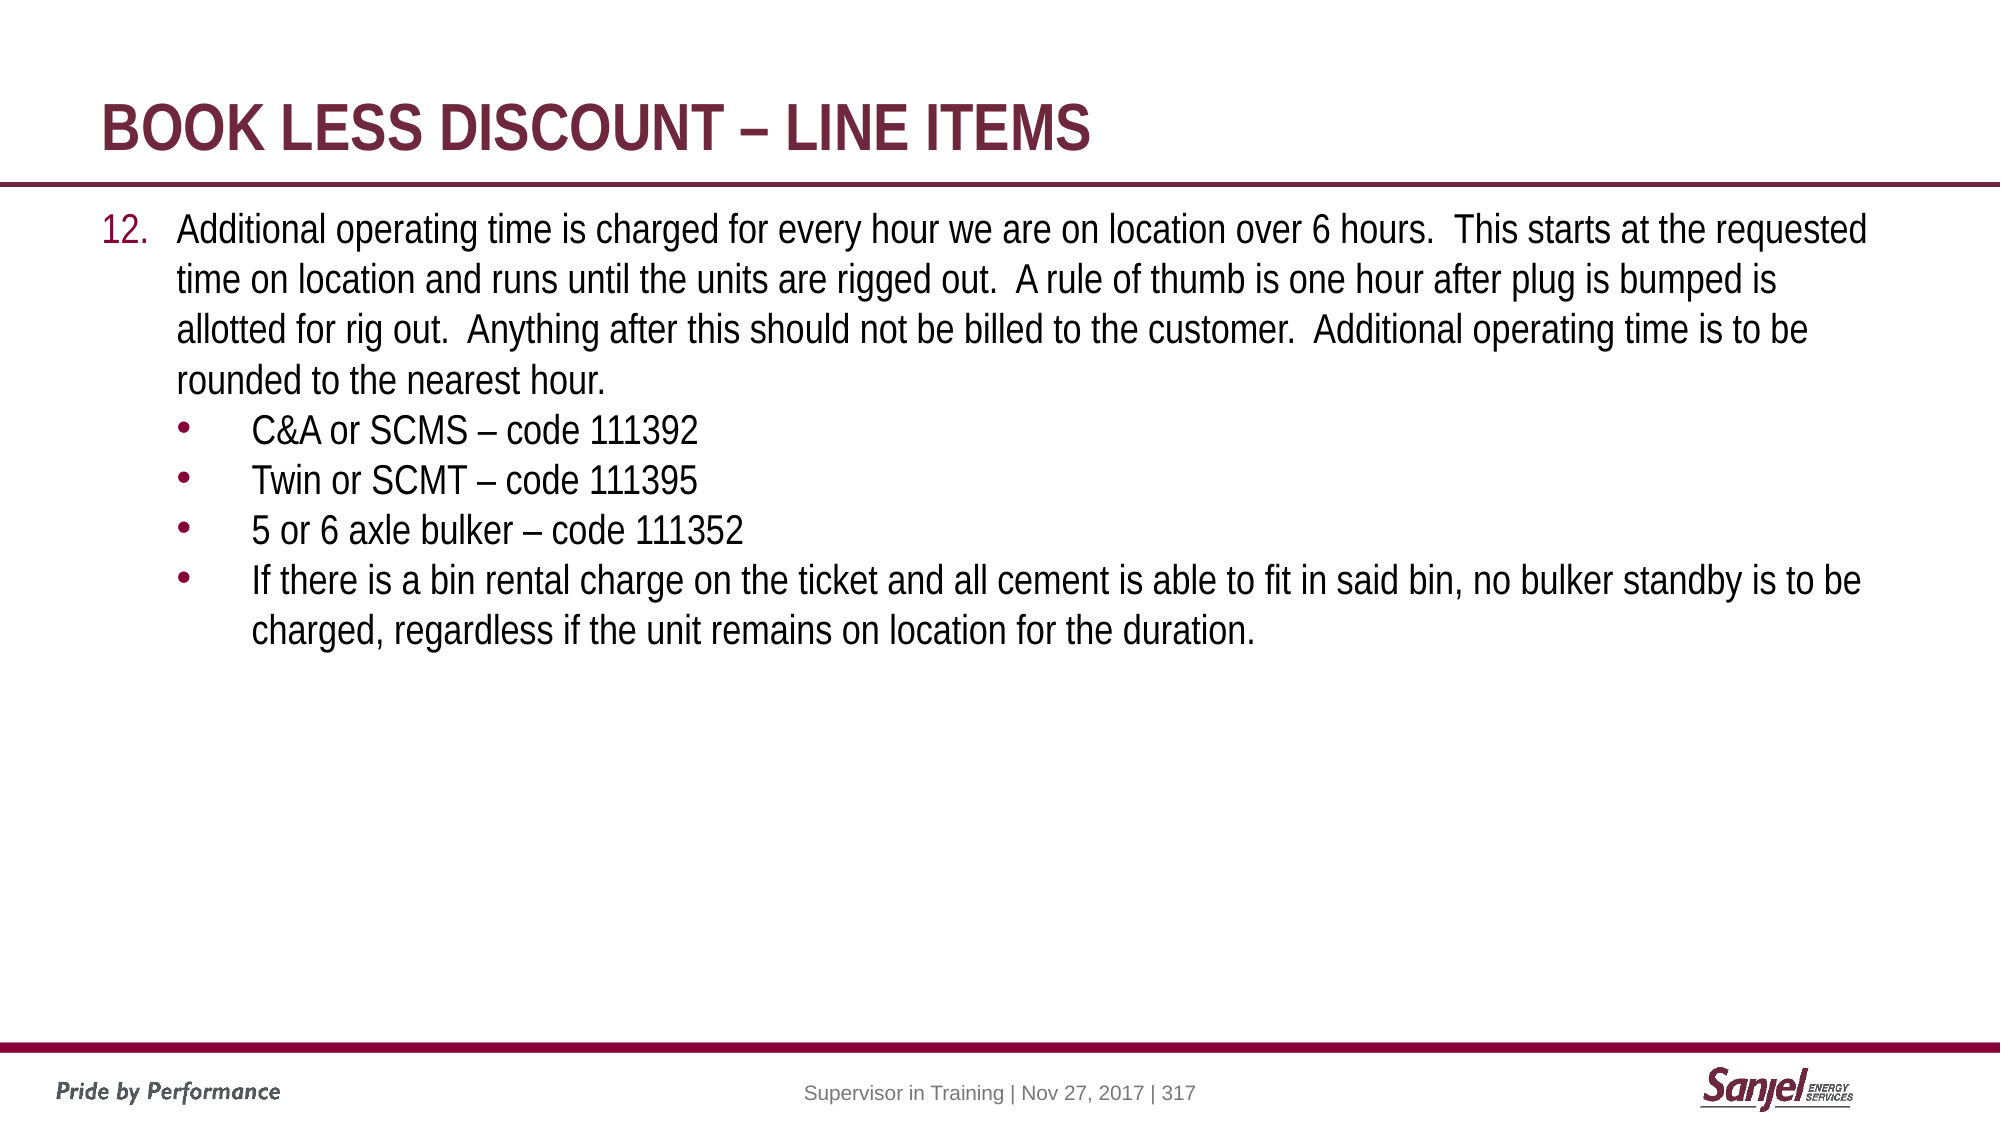

# Book Less Discount – Line Items

Additional operating time is charged for every hour we are on location over 6 hours.  This starts at the requested time on location and runs until the units are rigged out.  A rule of thumb is one hour after plug is bumped is allotted for rig out.  Anything after this should not be billed to the customer.  Additional operating time is to be rounded to the nearest hour.
C&A or SCMS – code 111392
Twin or SCMT – code 111395
5 or 6 axle bulker – code 111352
If there is a bin rental charge on the ticket and all cement is able to fit in said bin, no bulker standby is to be charged, regardless if the unit remains on location for the duration.